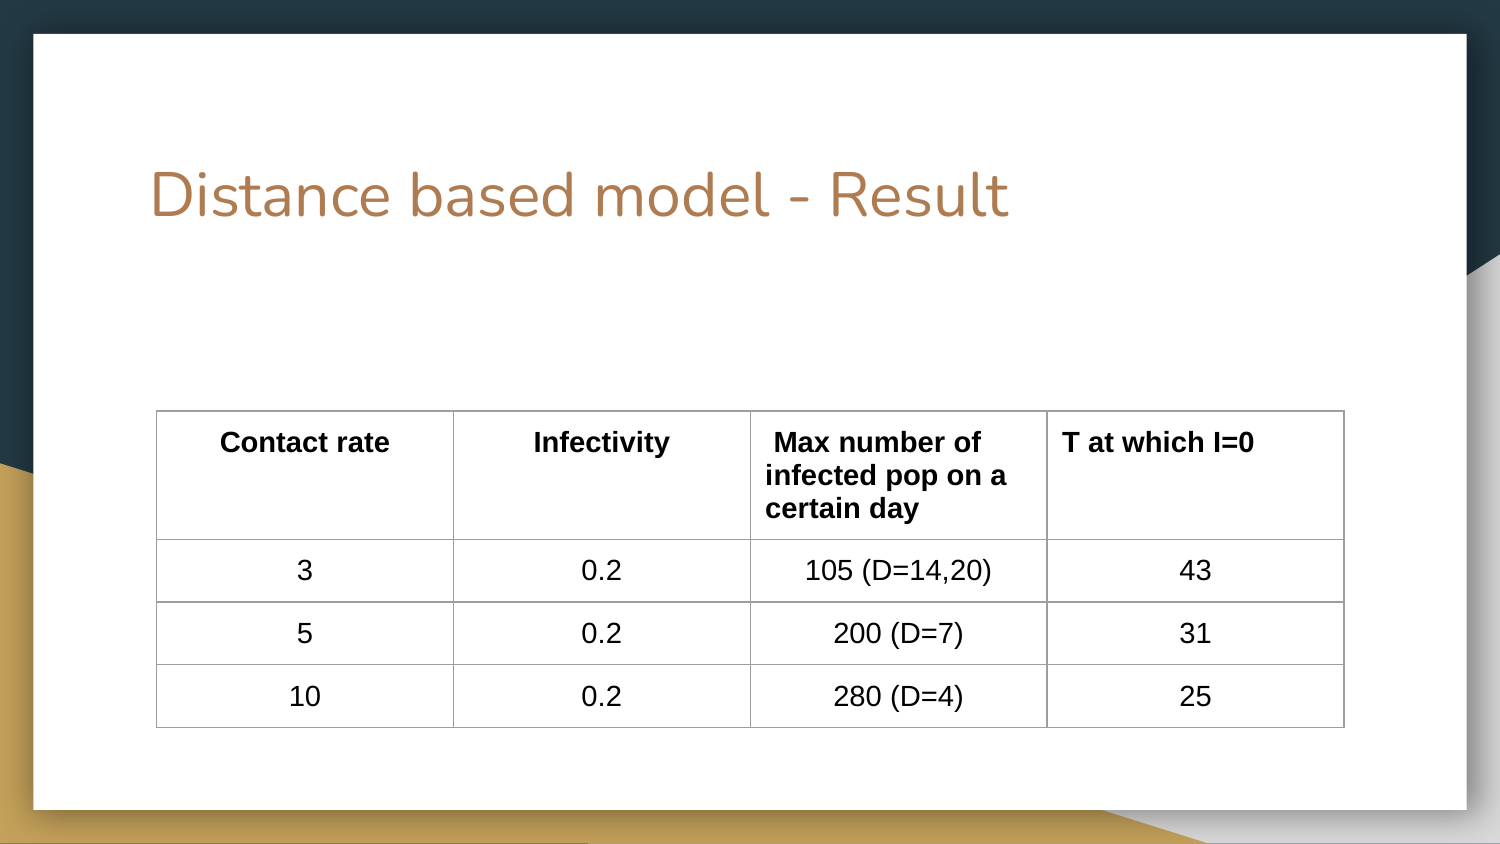

# Distance based model - Result
| Contact rate | Infectivity | Max number of infected pop on a certain day | T at which I=0 |
| --- | --- | --- | --- |
| 3 | 0.2 | 105 (D=14,20) | 43 |
| 5 | 0.2 | 200 (D=7) | 31 |
| 10 | 0.2 | 280 (D=4) | 25 |